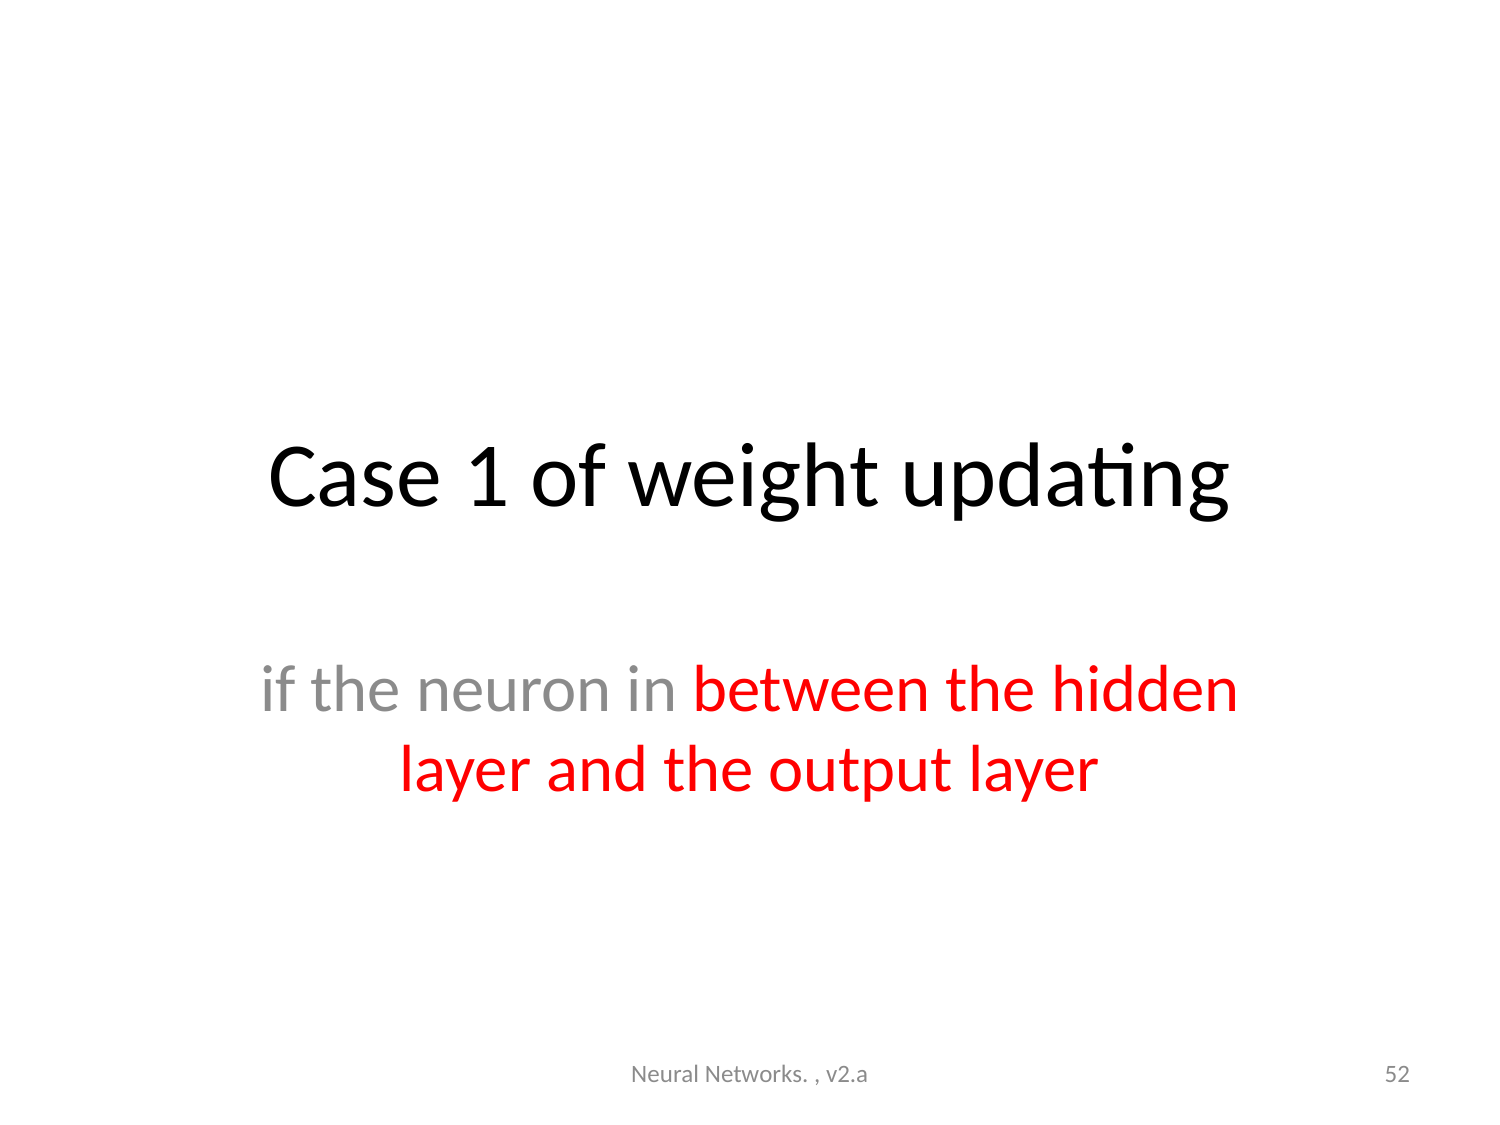

# Case 1 of weight updating
if the neuron in between the hidden layer and the output layer
Neural Networks. , v2.a
52